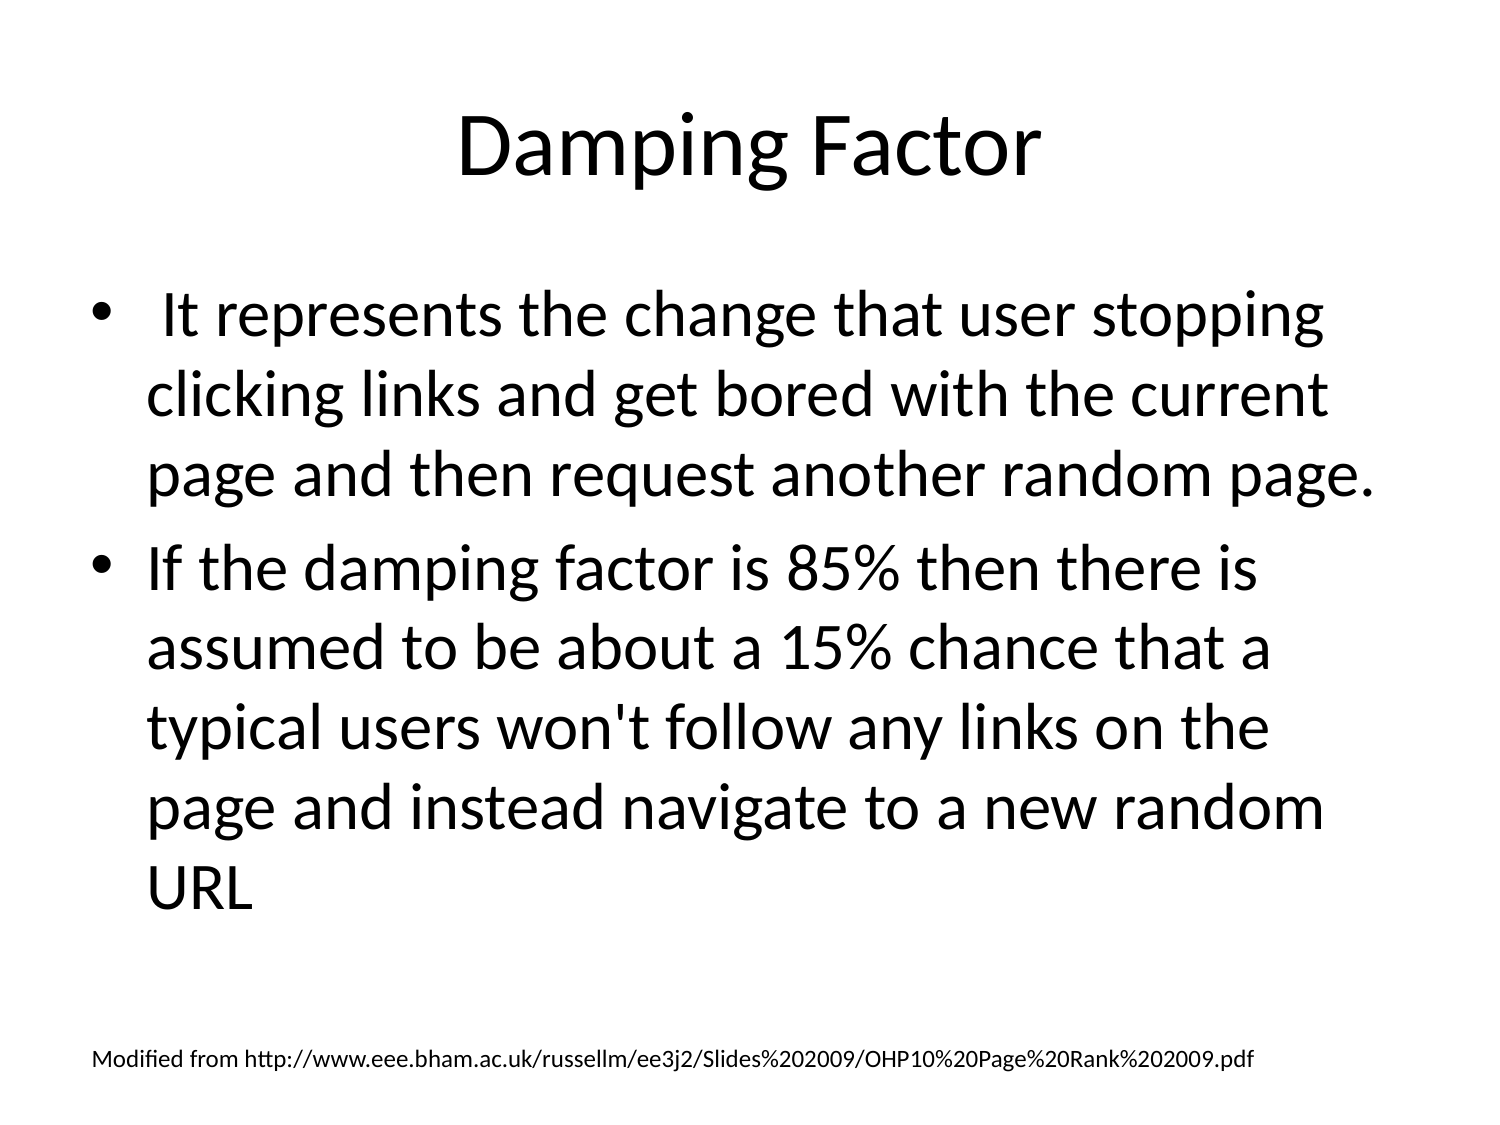

# Damping Factor
 It represents the change that user stopping clicking links and get bored with the current page and then request another random page.
If the damping factor is 85% then there is assumed to be about a 15% chance that a typical users won't follow any links on the page and instead navigate to a new random URL

Modified from http://www.eee.bham.ac.uk/russellm/ee3j2/Slides%202009/OHP10%20Page%20Rank%202009.pdf